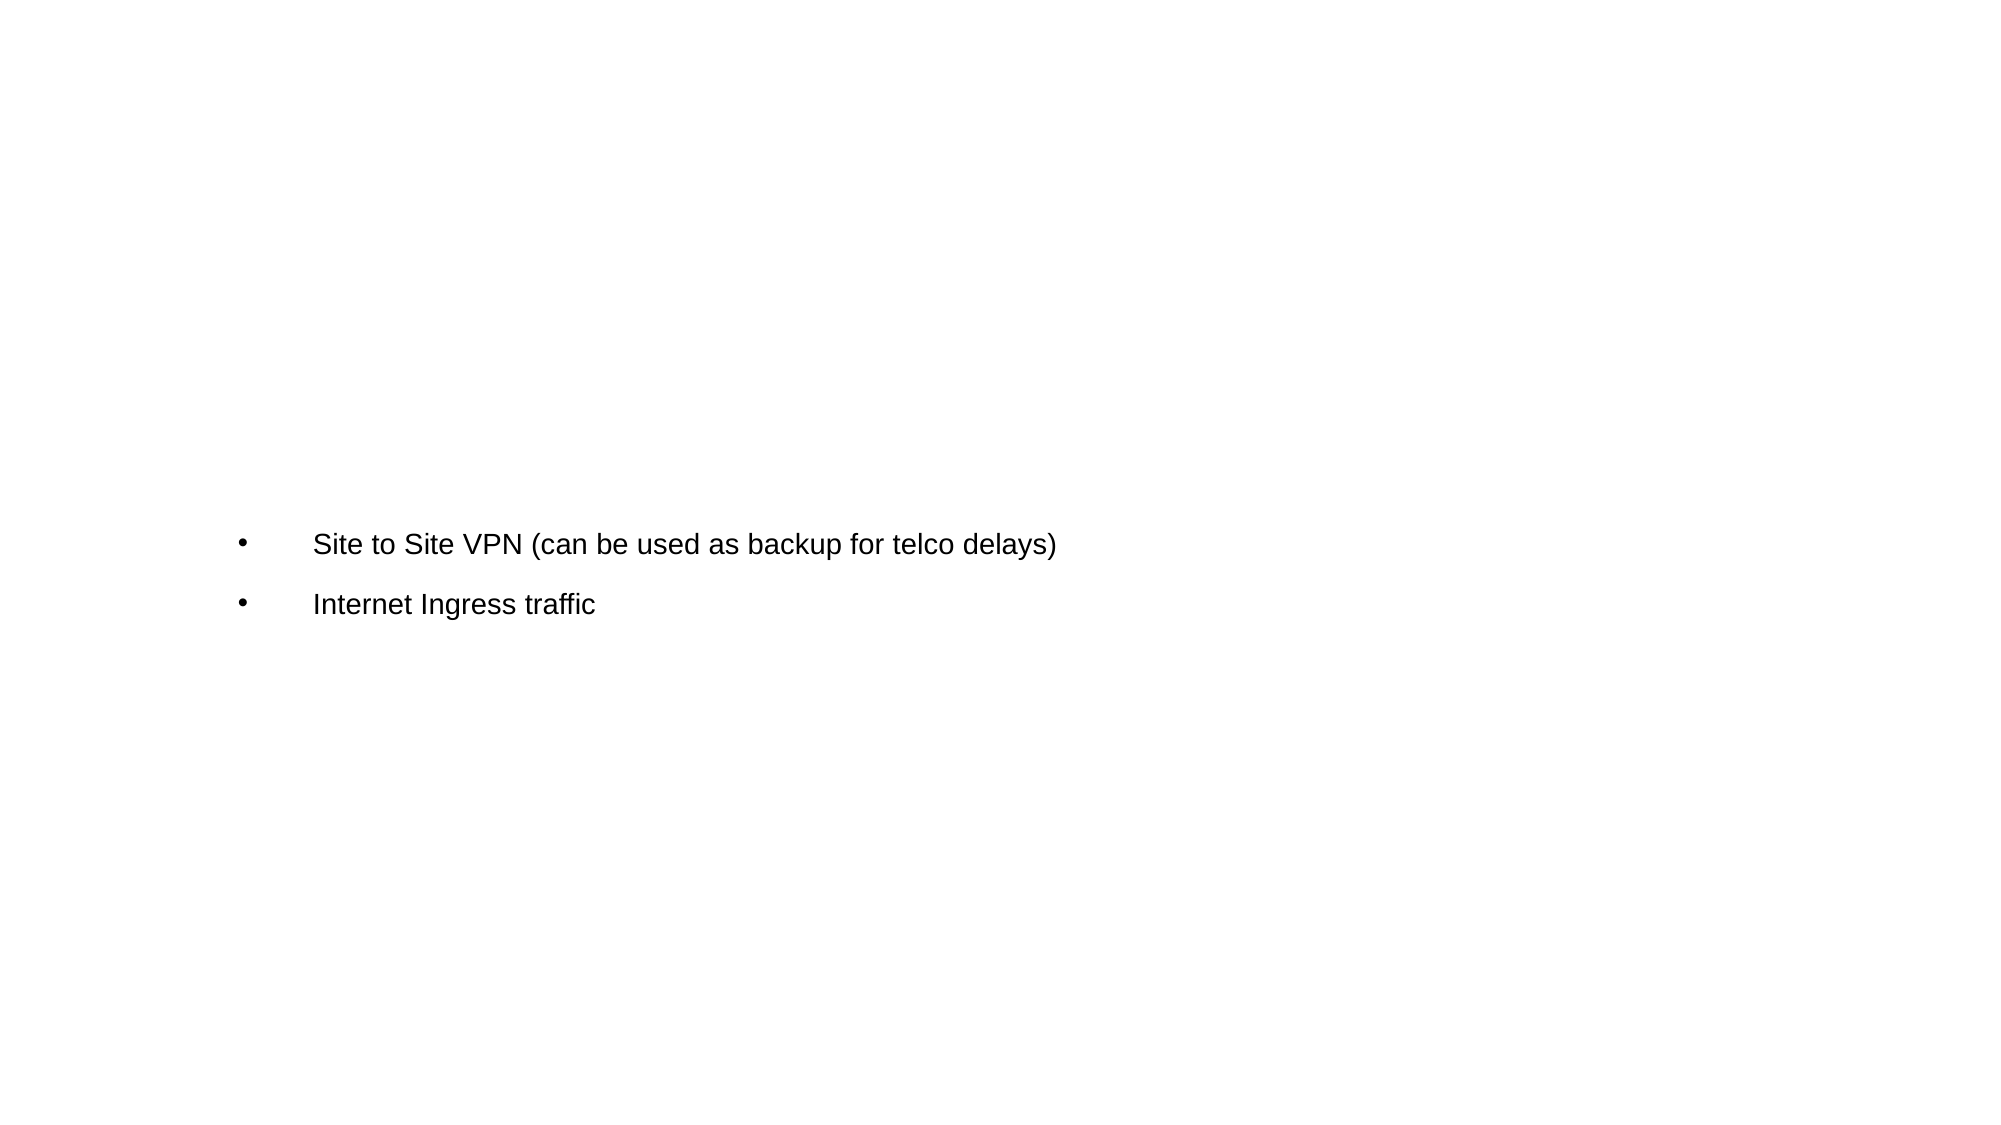

Site to Site VPN (can be used as backup for telco delays)​
Internet Ingress traffic